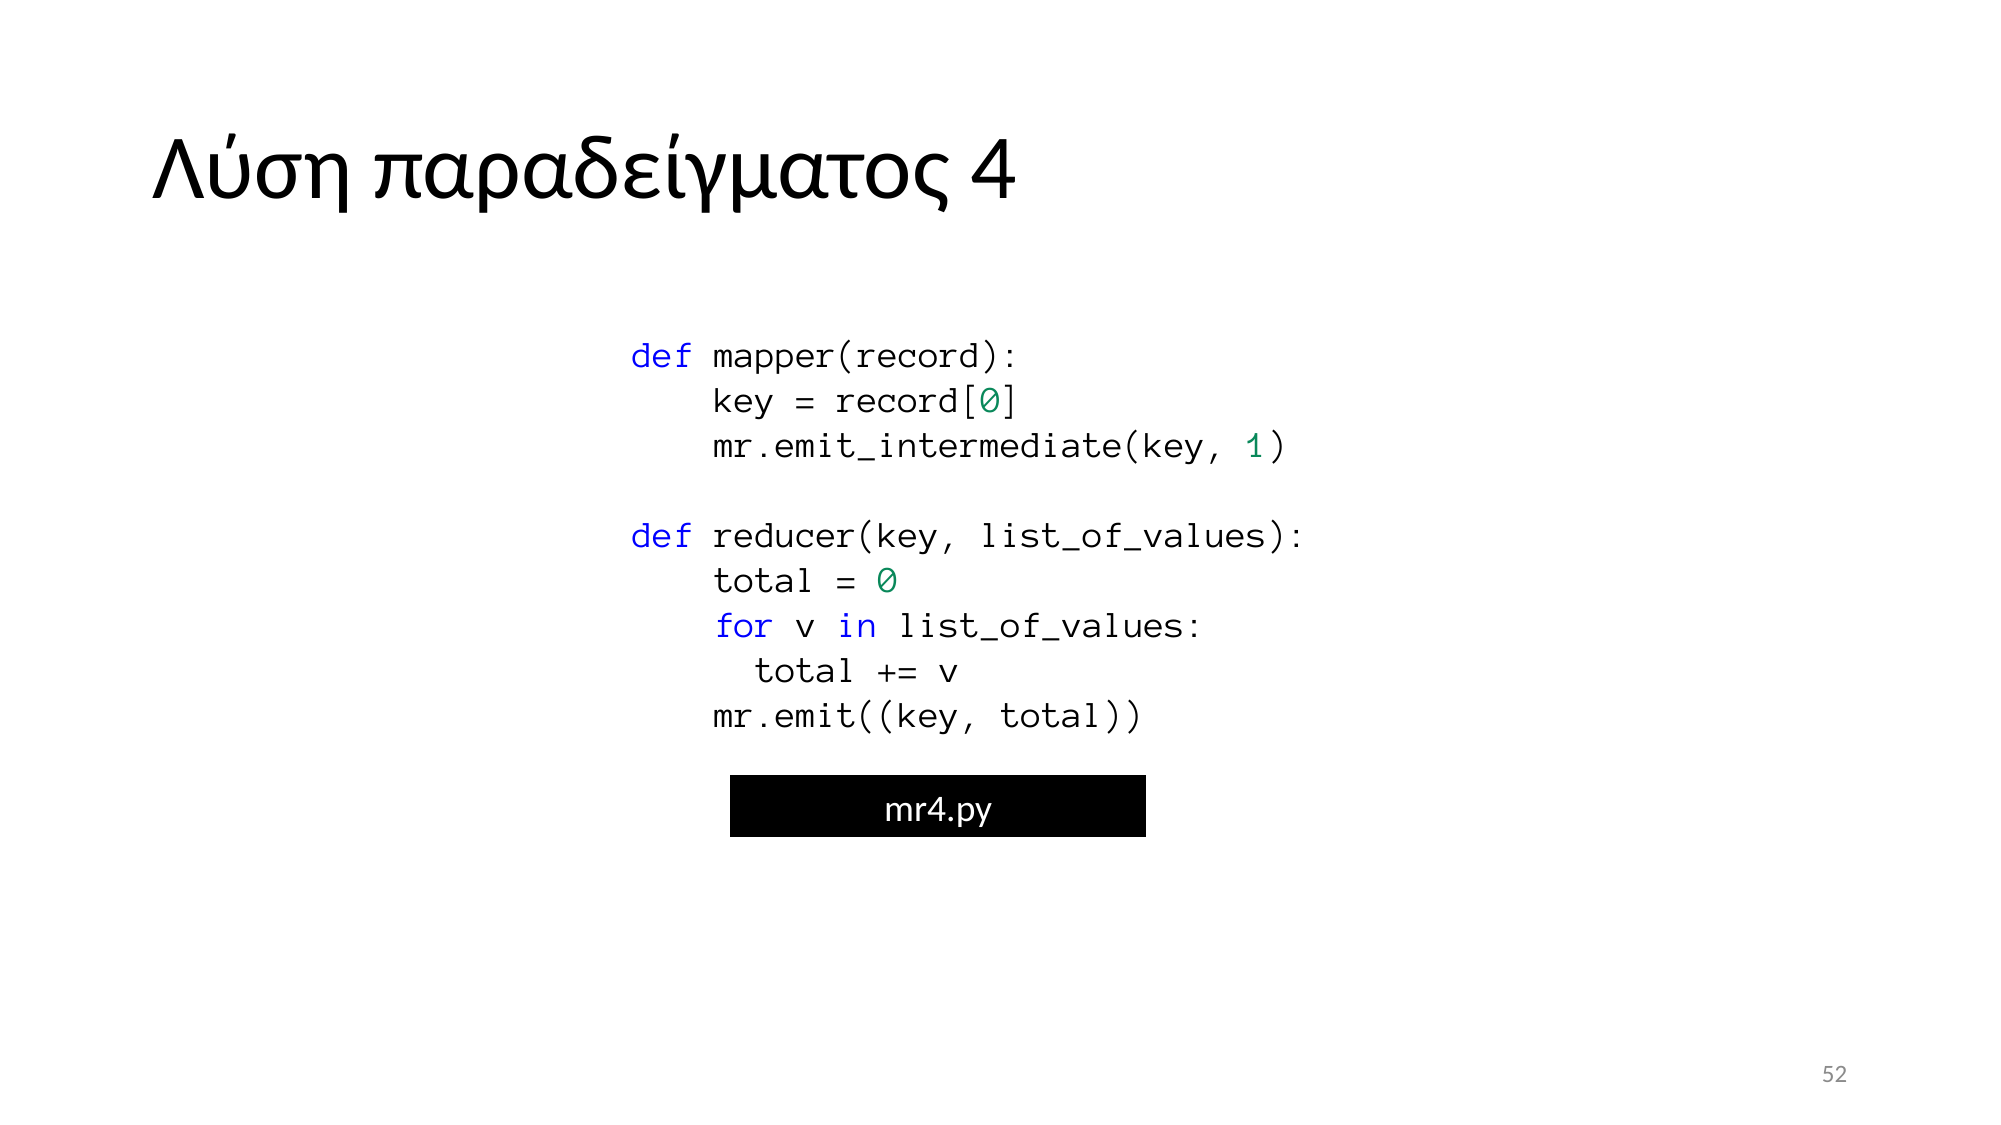

# Λύση παραδείγματος 4
def mapper(record):
    key = record[0]
    mr.emit_intermediate(key, 1)
def reducer(key, list_of_values):
    total = 0
    for v in list_of_values:
      total += v
    mr.emit((key, total))

mr4.py
52